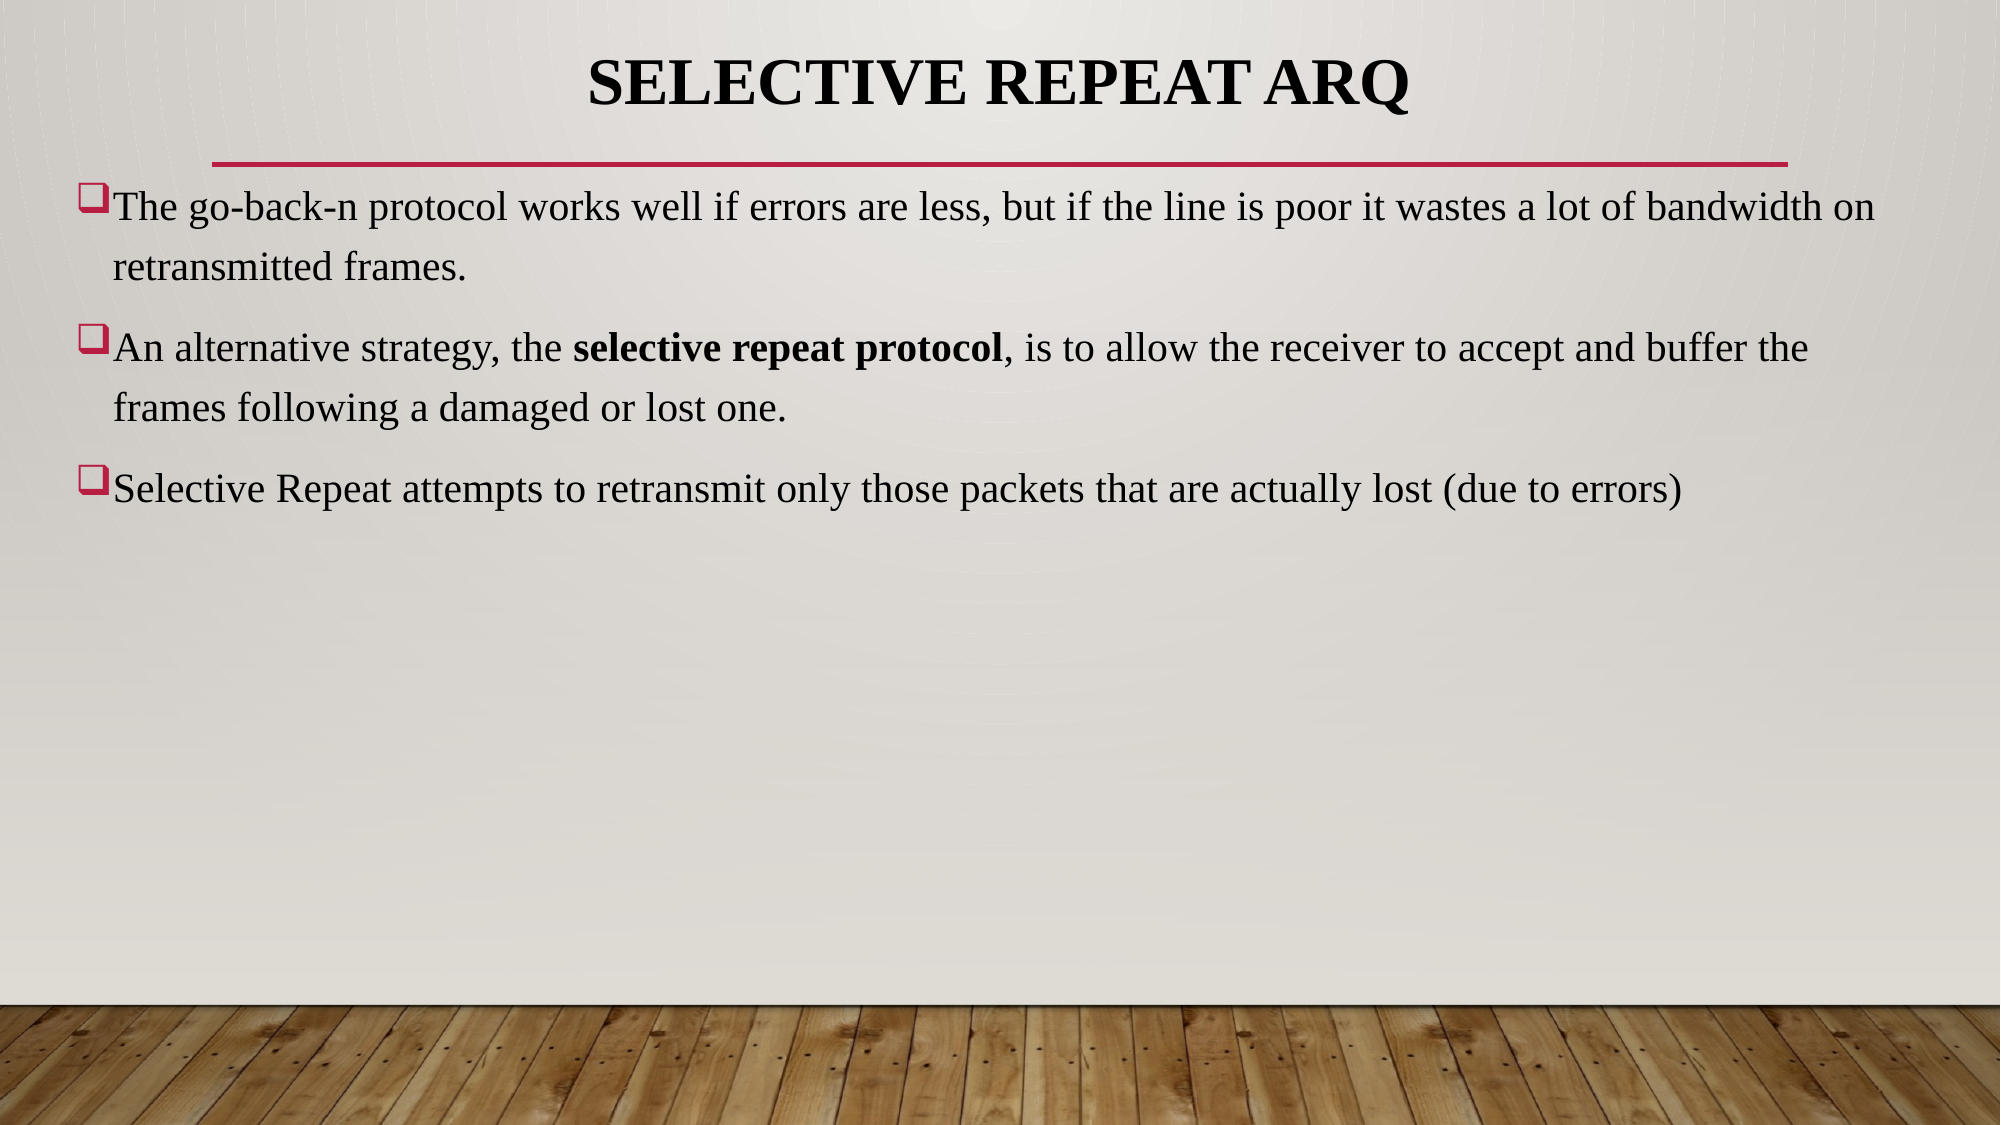

# SELECTIVE REPEAT ARQ
The go-back-n protocol works well if errors are less, but if the line is poor it wastes a lot of bandwidth on retransmitted frames.
An alternative strategy, the selective repeat protocol, is to allow the receiver to accept and buffer the frames following a damaged or lost one.
Selective Repeat attempts to retransmit only those packets that are actually lost (due to errors)